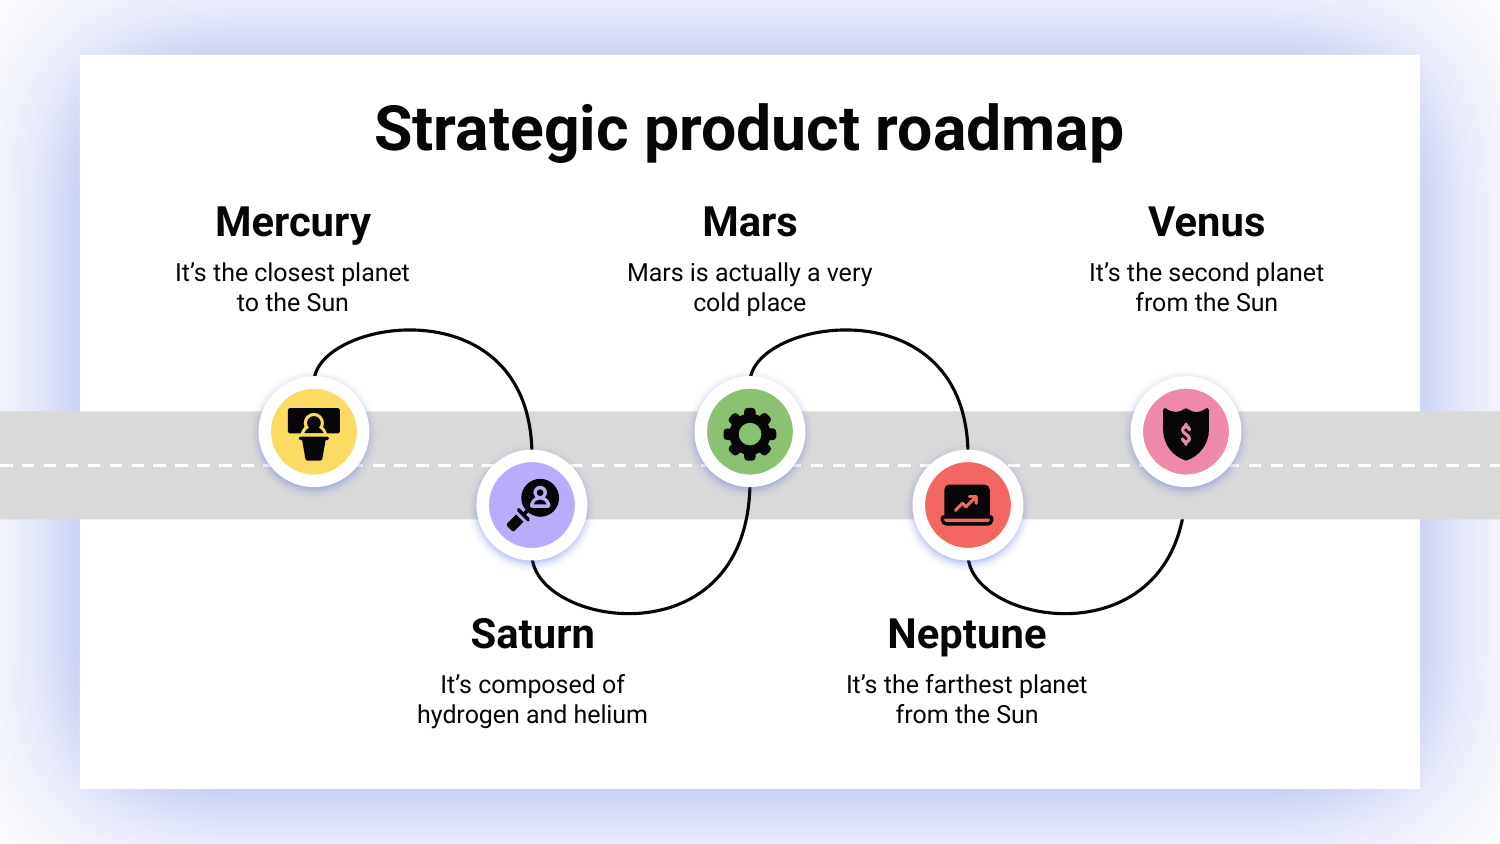

# Strategic product roadmap

Mercury
Mars
Venus
It’s the closest planet to the Sun
Mars is actually a very cold place
It’s the second planet from the Sun

Saturn
Neptune
It’s composed of hydrogen and helium
It’s the farthest planet from the Sun